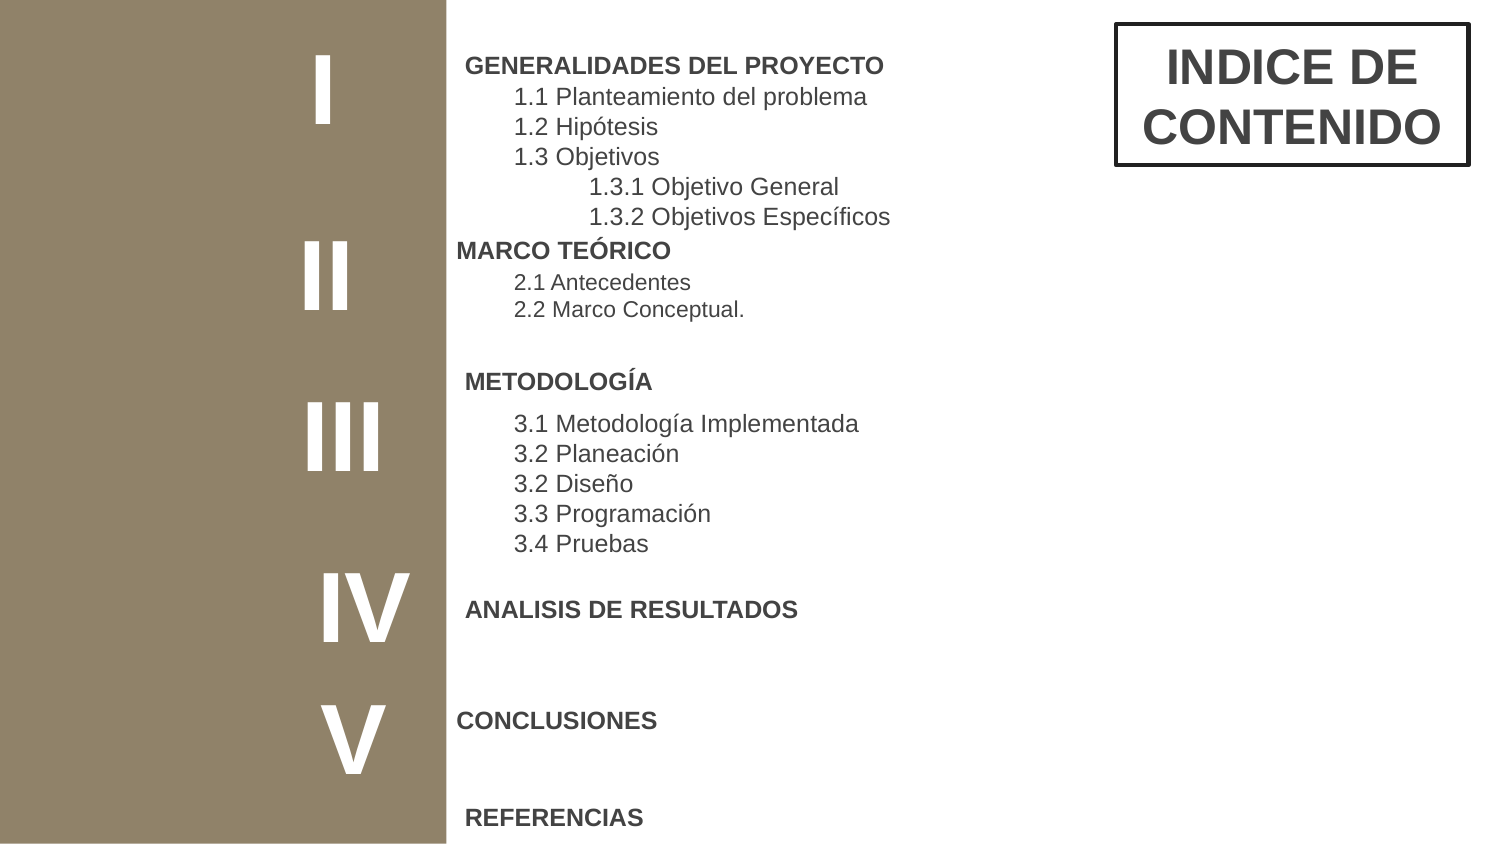

# GENERALIDADES DEL PROYECTO
INDICE DE CONTENIDO
I
1.1 Planteamiento del problema
1.2 Hipótesis
1.3 Objetivos
1.3.1 Objetivo General
1.3.2 Objetivos Específicos

MARCO TEÓRICO
II
2.1 Antecedentes
2.2 Marco Conceptual.

METODOLOGÍA
III
3.1 Metodología Implementada
3.2 Planeación
3.2 Diseño
3.3 Programación
3.4 Pruebas
IV
ANALISIS DE RESULTADOS
CONCLUSIONES
V
REFERENCIAS